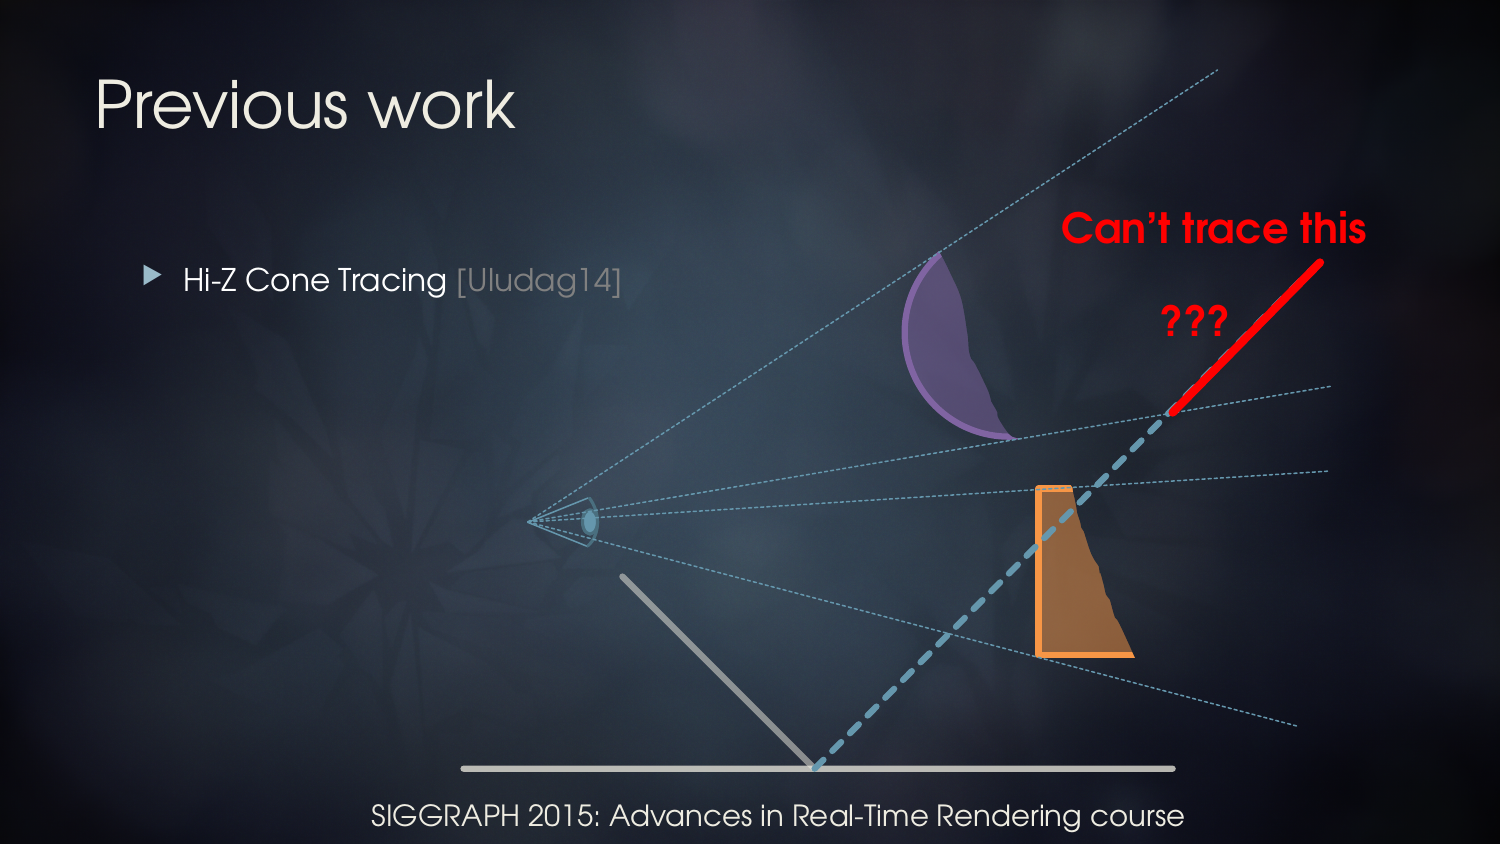

# Previous work

Can’t trace this

Hi-Z Cone Tracing [Uludag14]

???